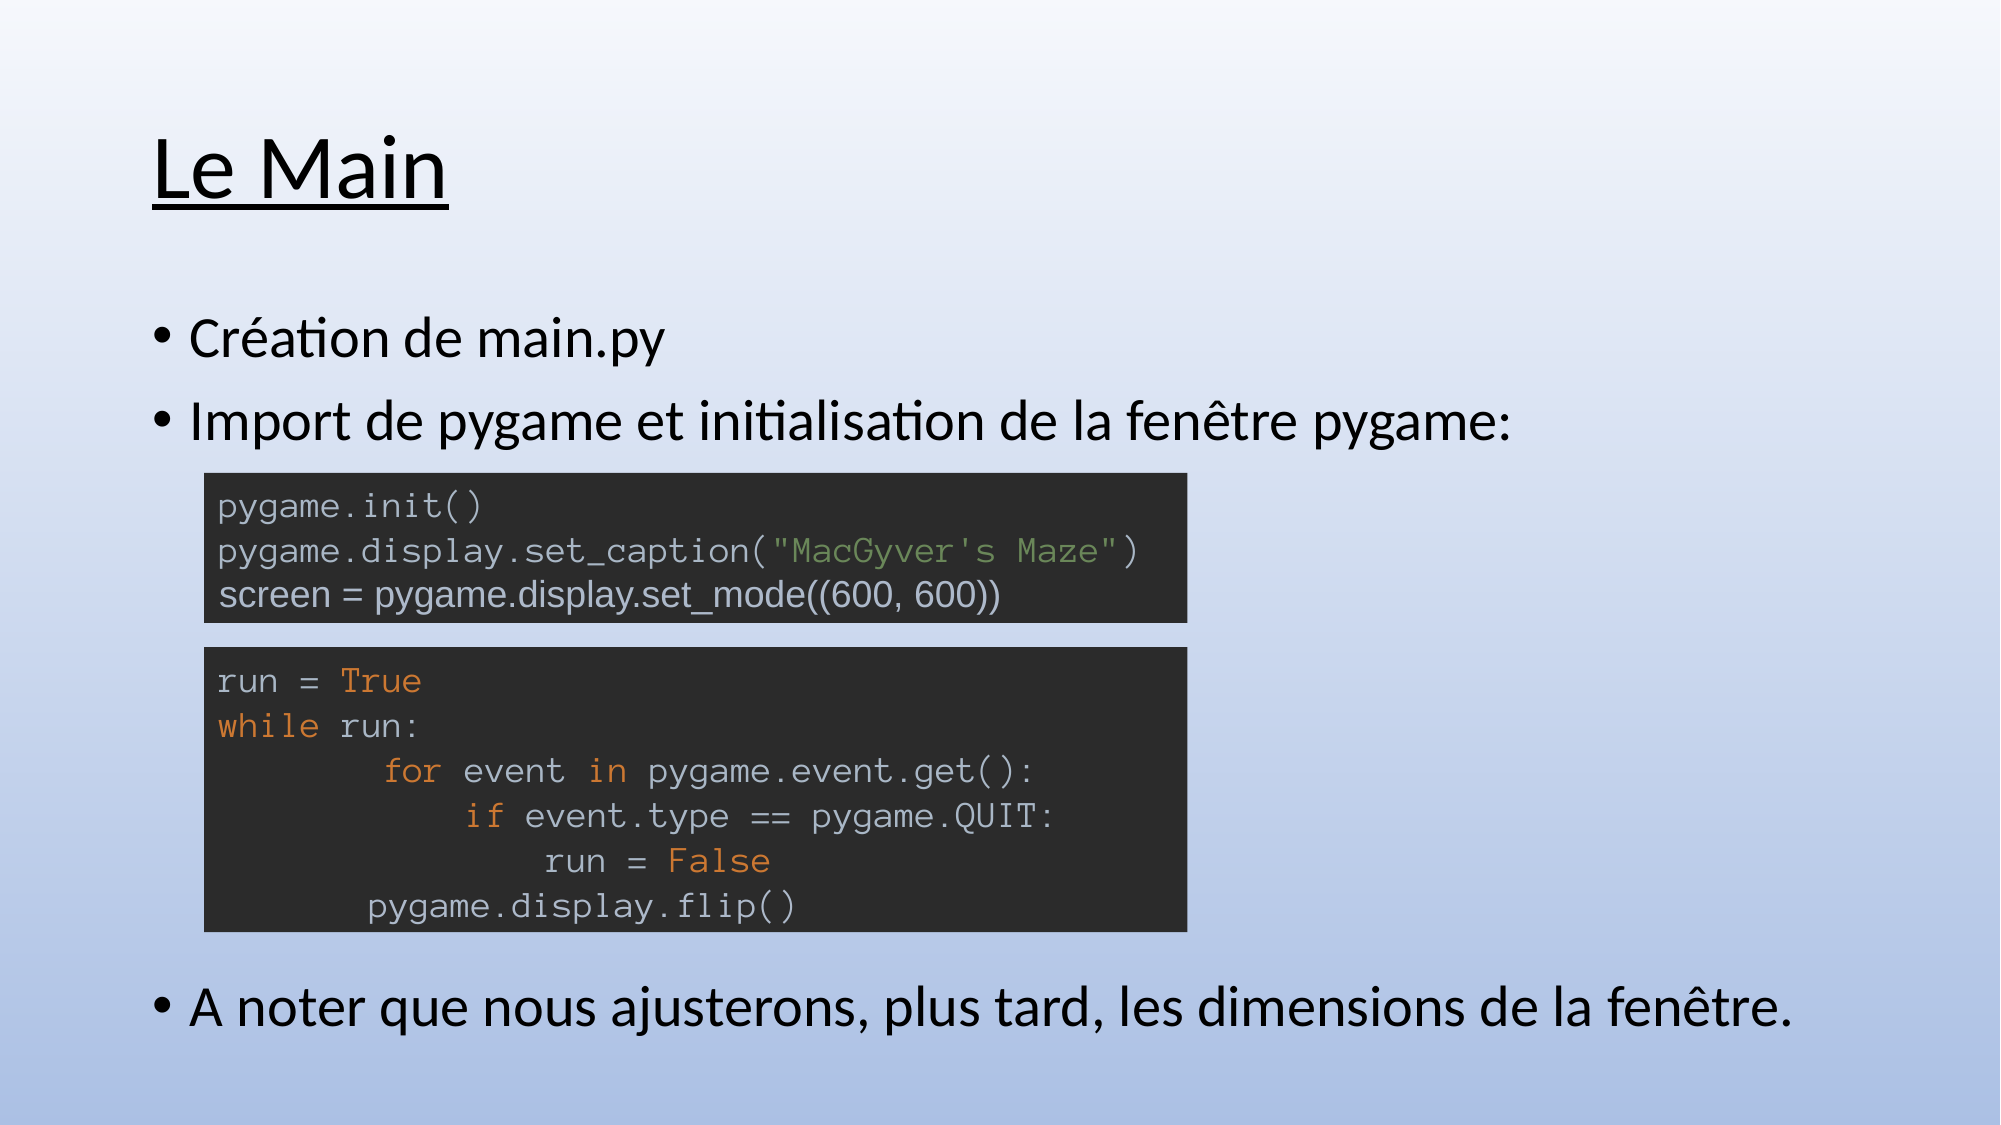

# Le Main
Création de main.py
Import de pygame et initialisation de la fenêtre pygame:

A noter que nous ajusterons, plus tard, les dimensions de la fenêtre.
pygame.init()
pygame.display.set_caption("MacGyver's Maze")
screen = pygame.display.set_mode((600, 600))
run = True
while run:
        for event in pygame.event.get():
            if event.type == pygame.QUIT:
                run = False
	pygame.display.flip()